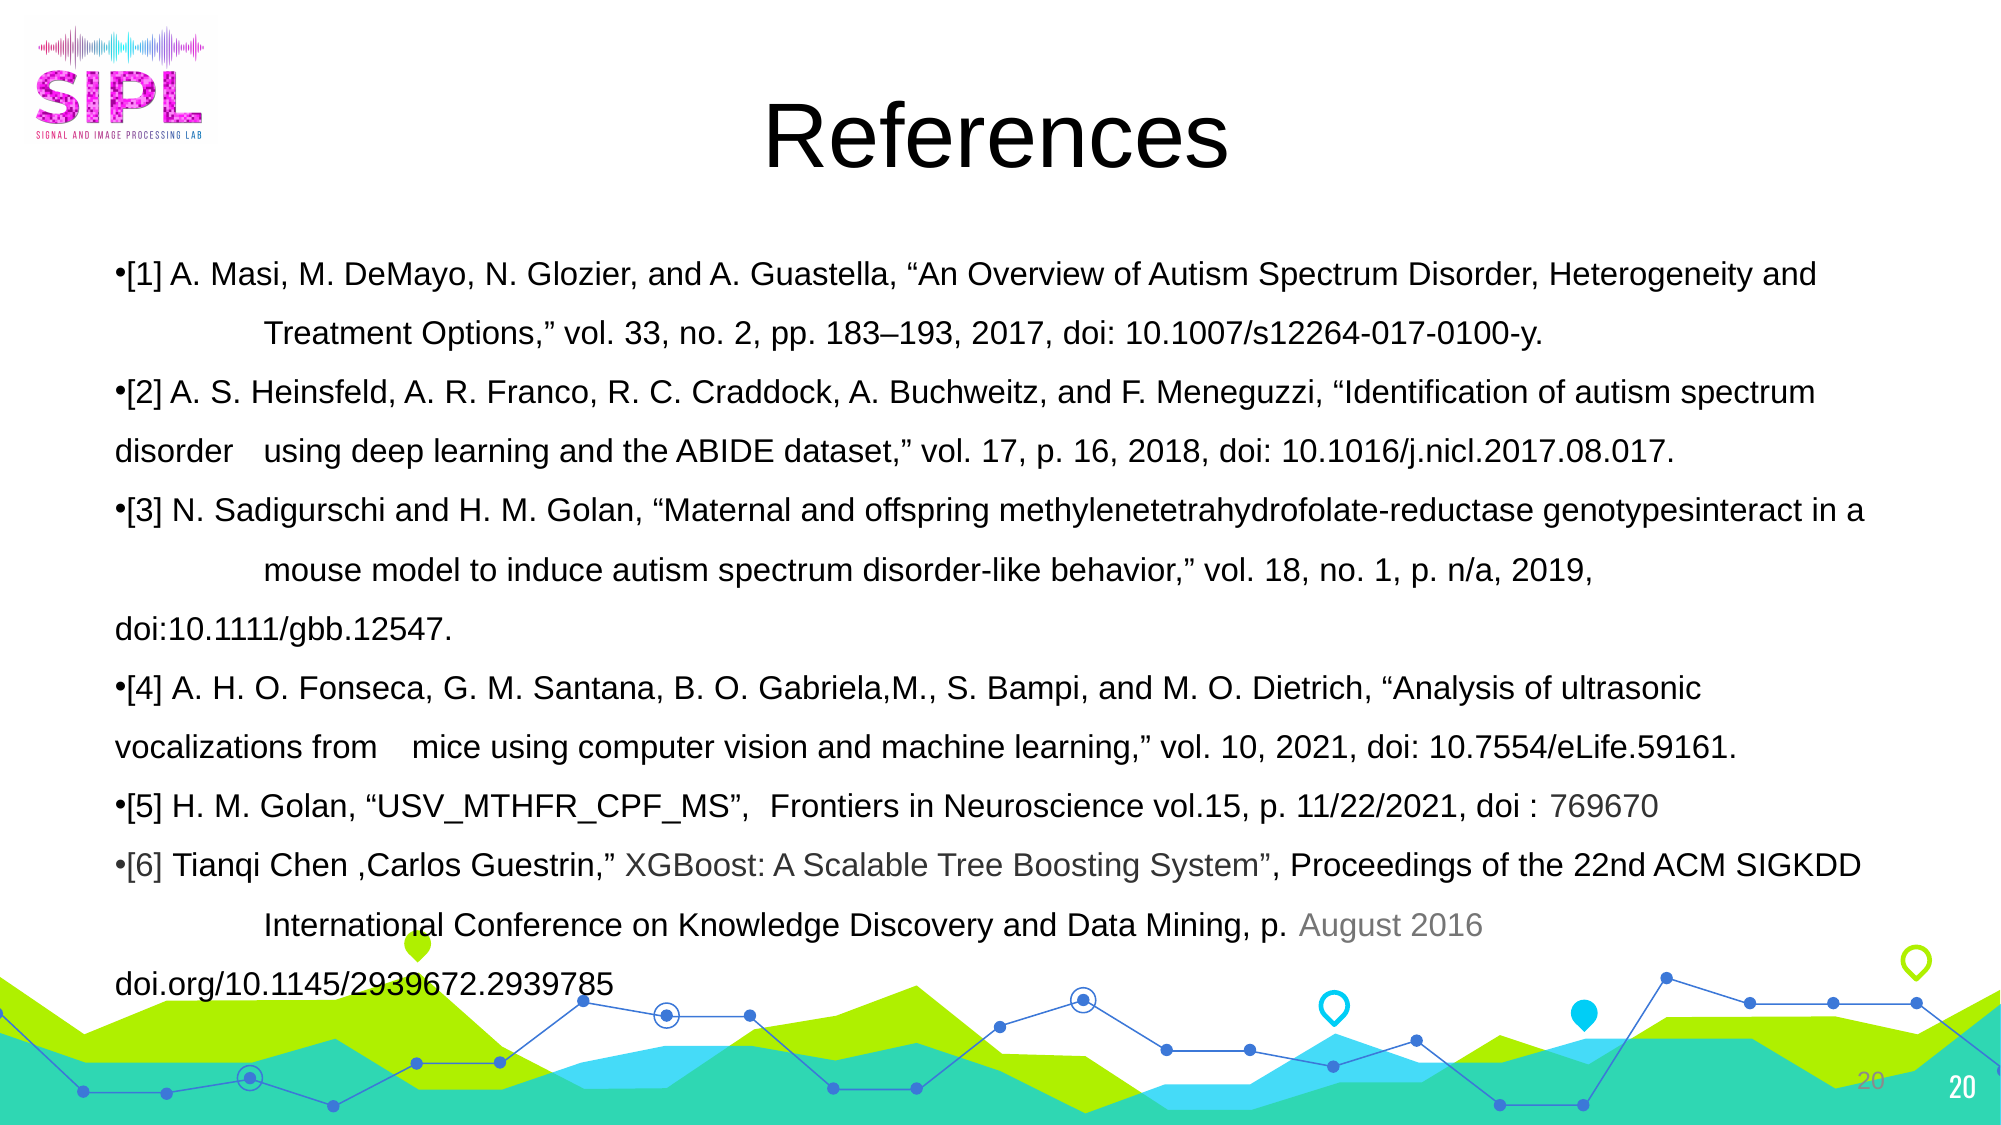

# References
[1] A. Masi, M. DeMayo, N. Glozier, and A. Guastella, “An Overview of Autism Spectrum Disorder, Heterogeneity and 	Treatment Options,” vol. 33, no. 2, pp. 183–193, 2017, doi: 10.1007/s12264-017-0100-y.
[2] A. S. Heinsfeld, A. R. Franco, R. C. Craddock, A. Buchweitz, and F. Meneguzzi, “Identification of autism spectrum disorder 	using deep learning and the ABIDE dataset,” vol. 17, p. 16, 2018, doi: 10.1016/j.nicl.2017.08.017.
[3] N. Sadigurschi and H. M. Golan, “Maternal and offspring methylenetetrahydrofolate-reductase genotypesinteract in a 	mouse model to induce autism spectrum disorder-like behavior,” vol. 18, no. 1, p. n/a, 2019, doi:10.1111/gbb.12547.
[4] A. H. O. Fonseca, G. M. Santana, B. O. Gabriela,M., S. Bampi, and M. O. Dietrich, “Analysis of ultrasonic vocalizations from 	mice using computer vision and machine learning,” vol. 10, 2021, doi: 10.7554/eLife.59161.
[5] H. M. Golan, “USV_MTHFR_CPF_MS”,  Frontiers in Neuroscience vol.15, p. 11/22/2021, doi : 769670
[6] Tianqi Chen ,Carlos Guestrin,” XGBoost: A Scalable Tree Boosting System”, Proceedings of the 22nd ACM SIGKDD 	International Conference on Knowledge Discovery and Data Mining, p. August 2016 	doi.org/10.1145/2939672.2939785
20